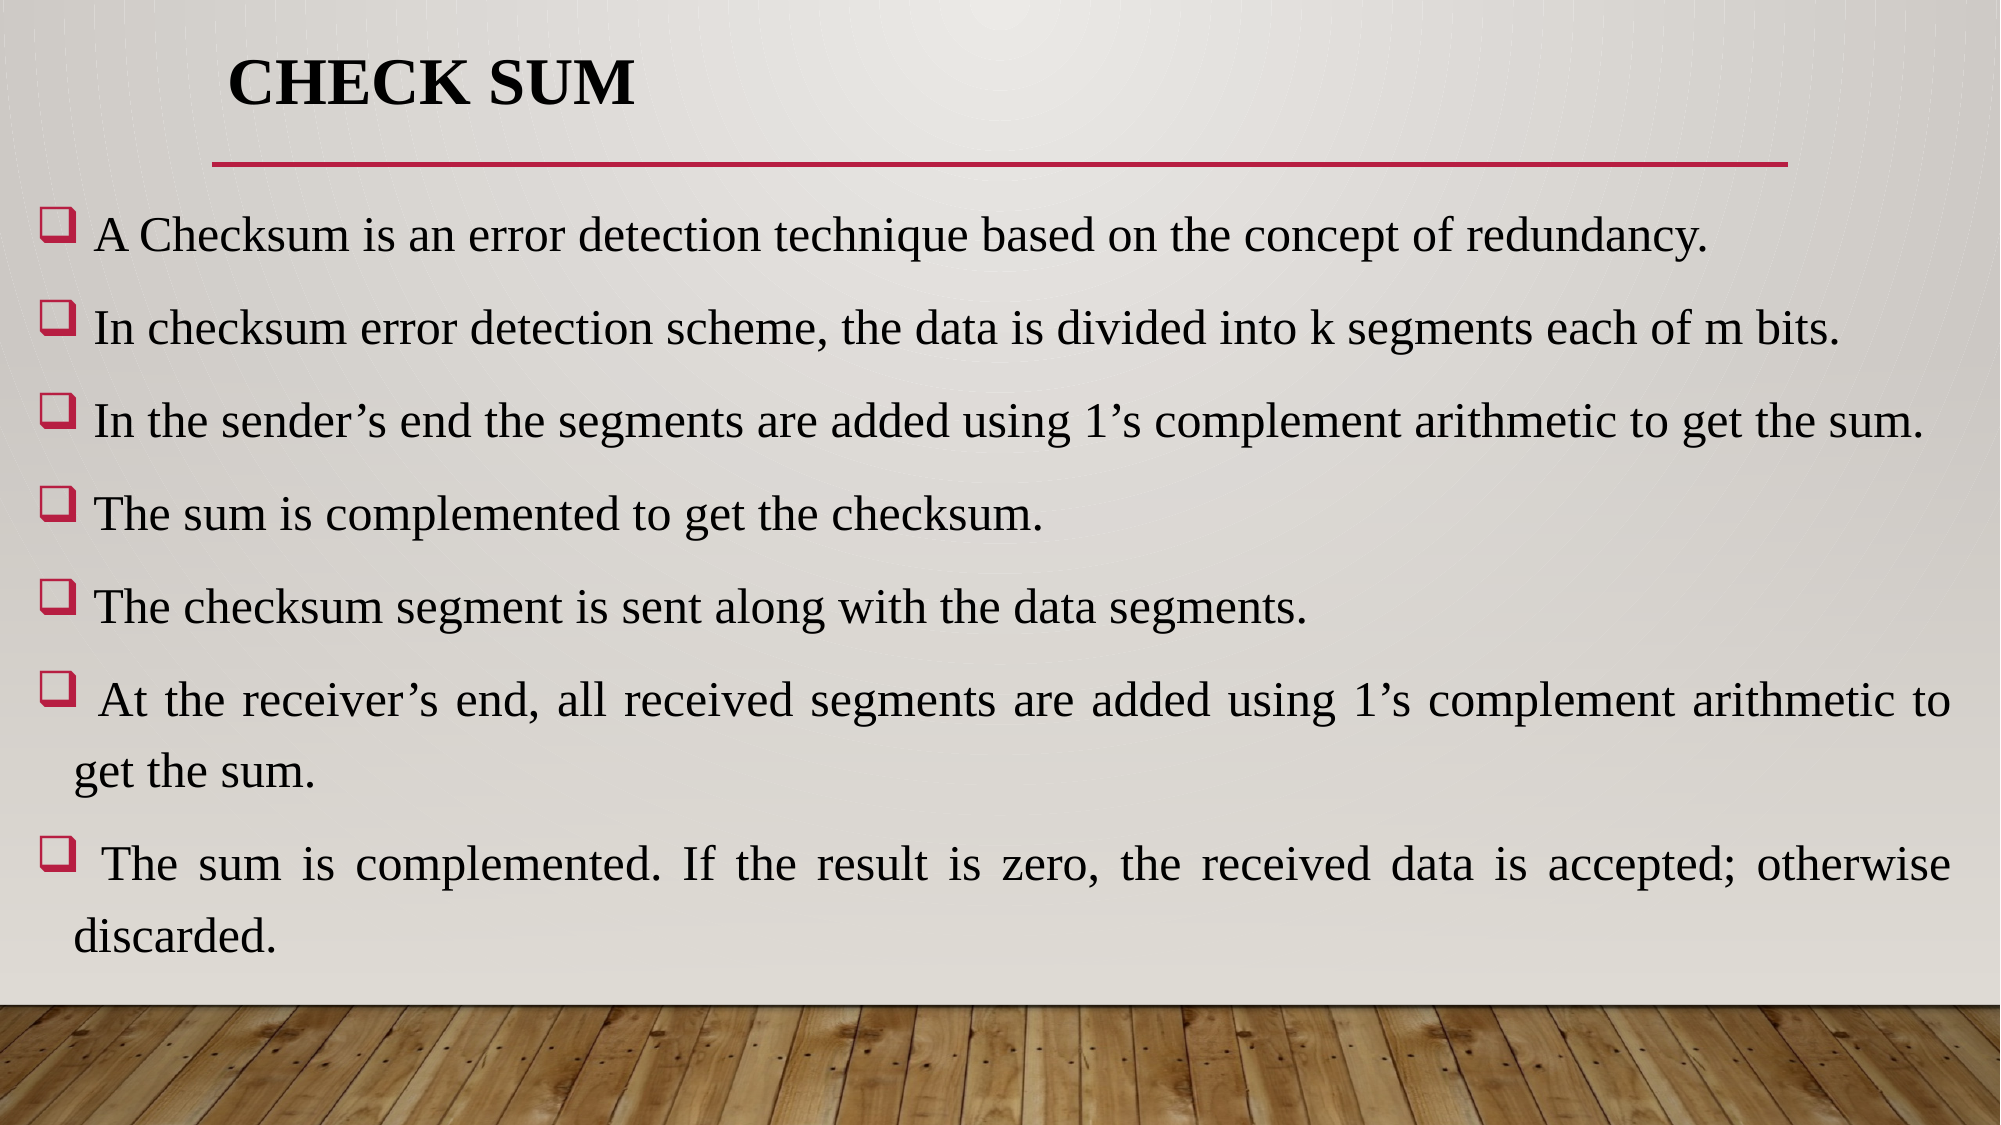

# Check sum
 A Checksum is an error detection technique based on the concept of redundancy.
 In checksum error detection scheme, the data is divided into k segments each of m bits.
 In the sender’s end the segments are added using 1’s complement arithmetic to get the sum.
 The sum is complemented to get the checksum.
 The checksum segment is sent along with the data segments.
 At the receiver’s end, all received segments are added using 1’s complement arithmetic to get the sum.
 The sum is complemented. If the result is zero, the received data is accepted; otherwise discarded.